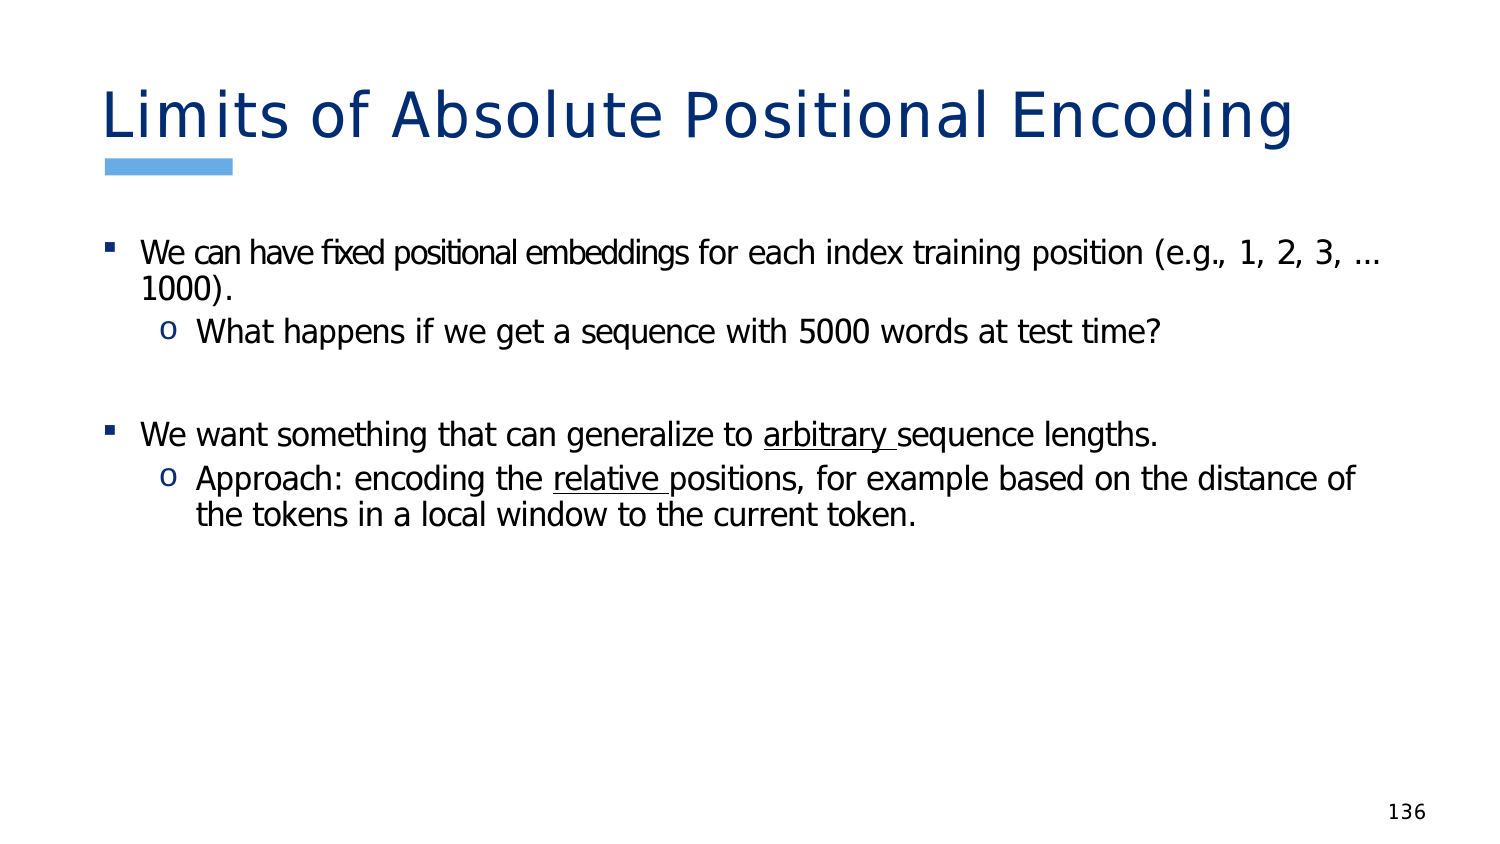

# Limits of Absolute Positional Encoding
We can have fixed positional embeddings for each index training position (e.g., 1, 2, 3, … 1000).
What happens if we get a sequence with 5000 words at test time?

We want something that can generalize to arbitrary sequence lengths.
Approach: encoding the relative positions, for example based on the distance of the tokens in a local window to the current token.